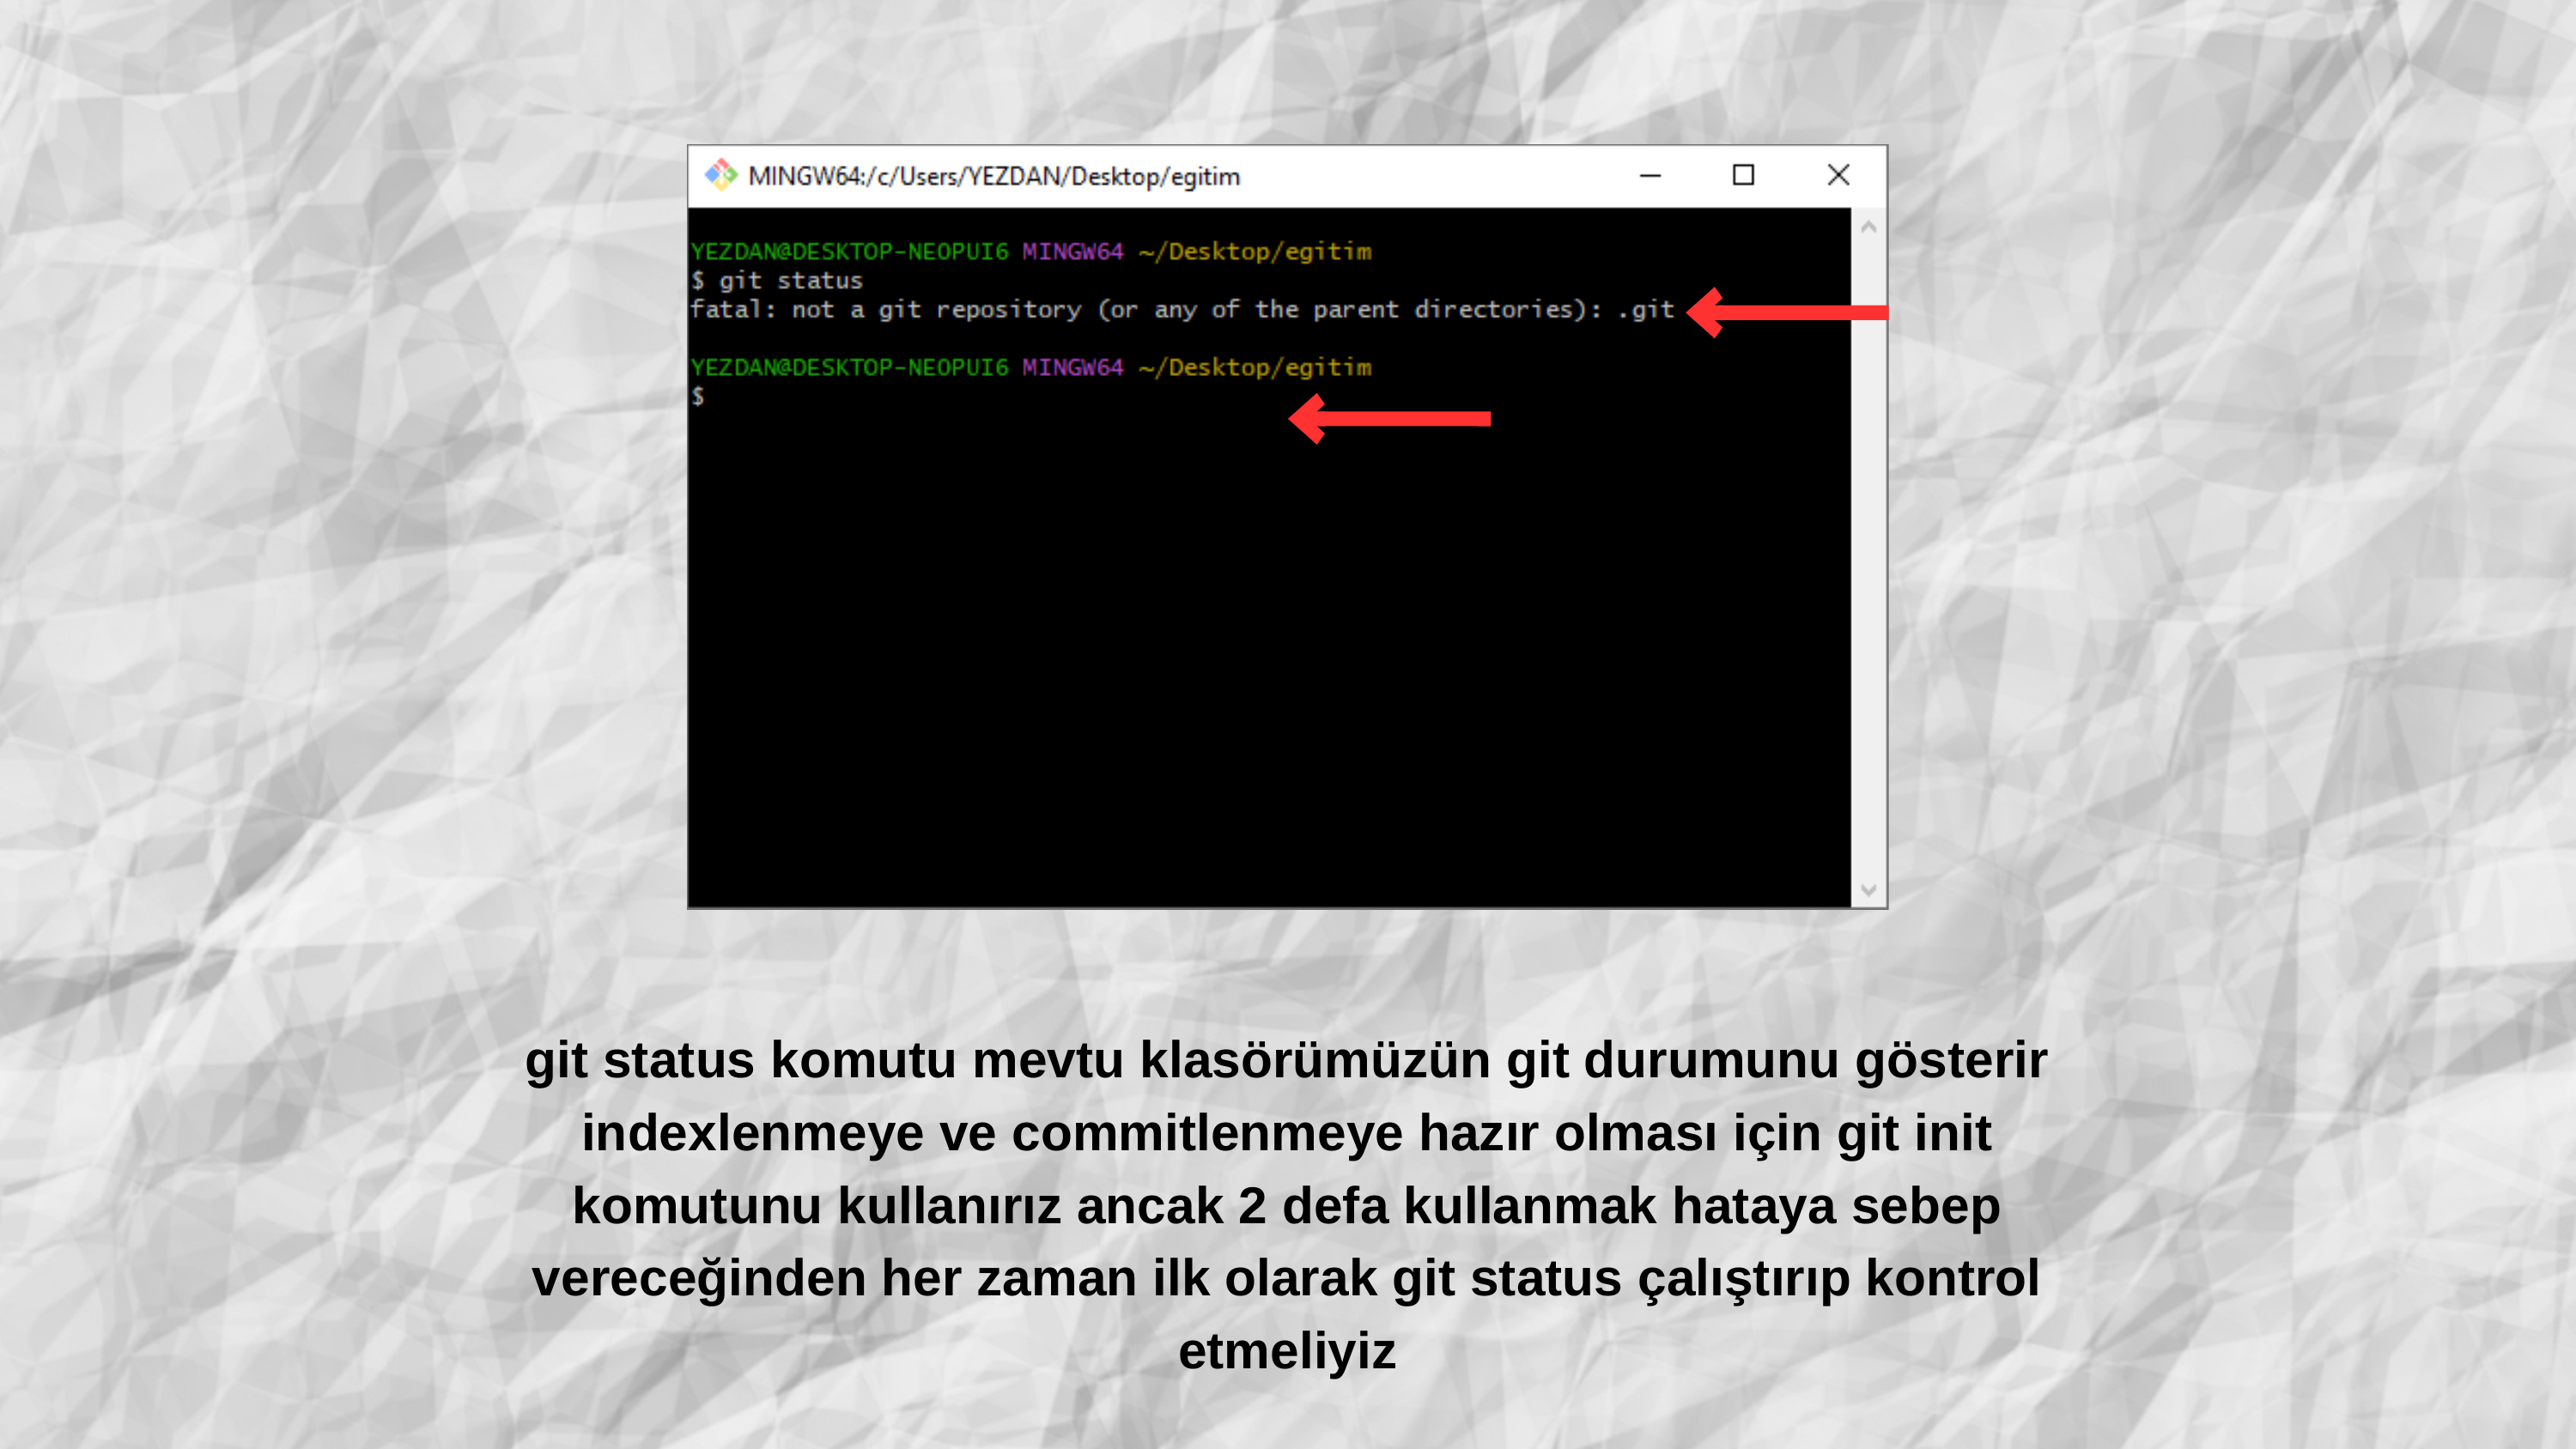

git status komutu mevtu klasörümüzün git durumunu gösterir indexlenmeye ve commitlenmeye hazır olması için git init komutunu kullanırız ancak 2 defa kullanmak hataya sebep vereceğinden her zaman ilk olarak git status çalıştırıp kontrol etmeliyiz